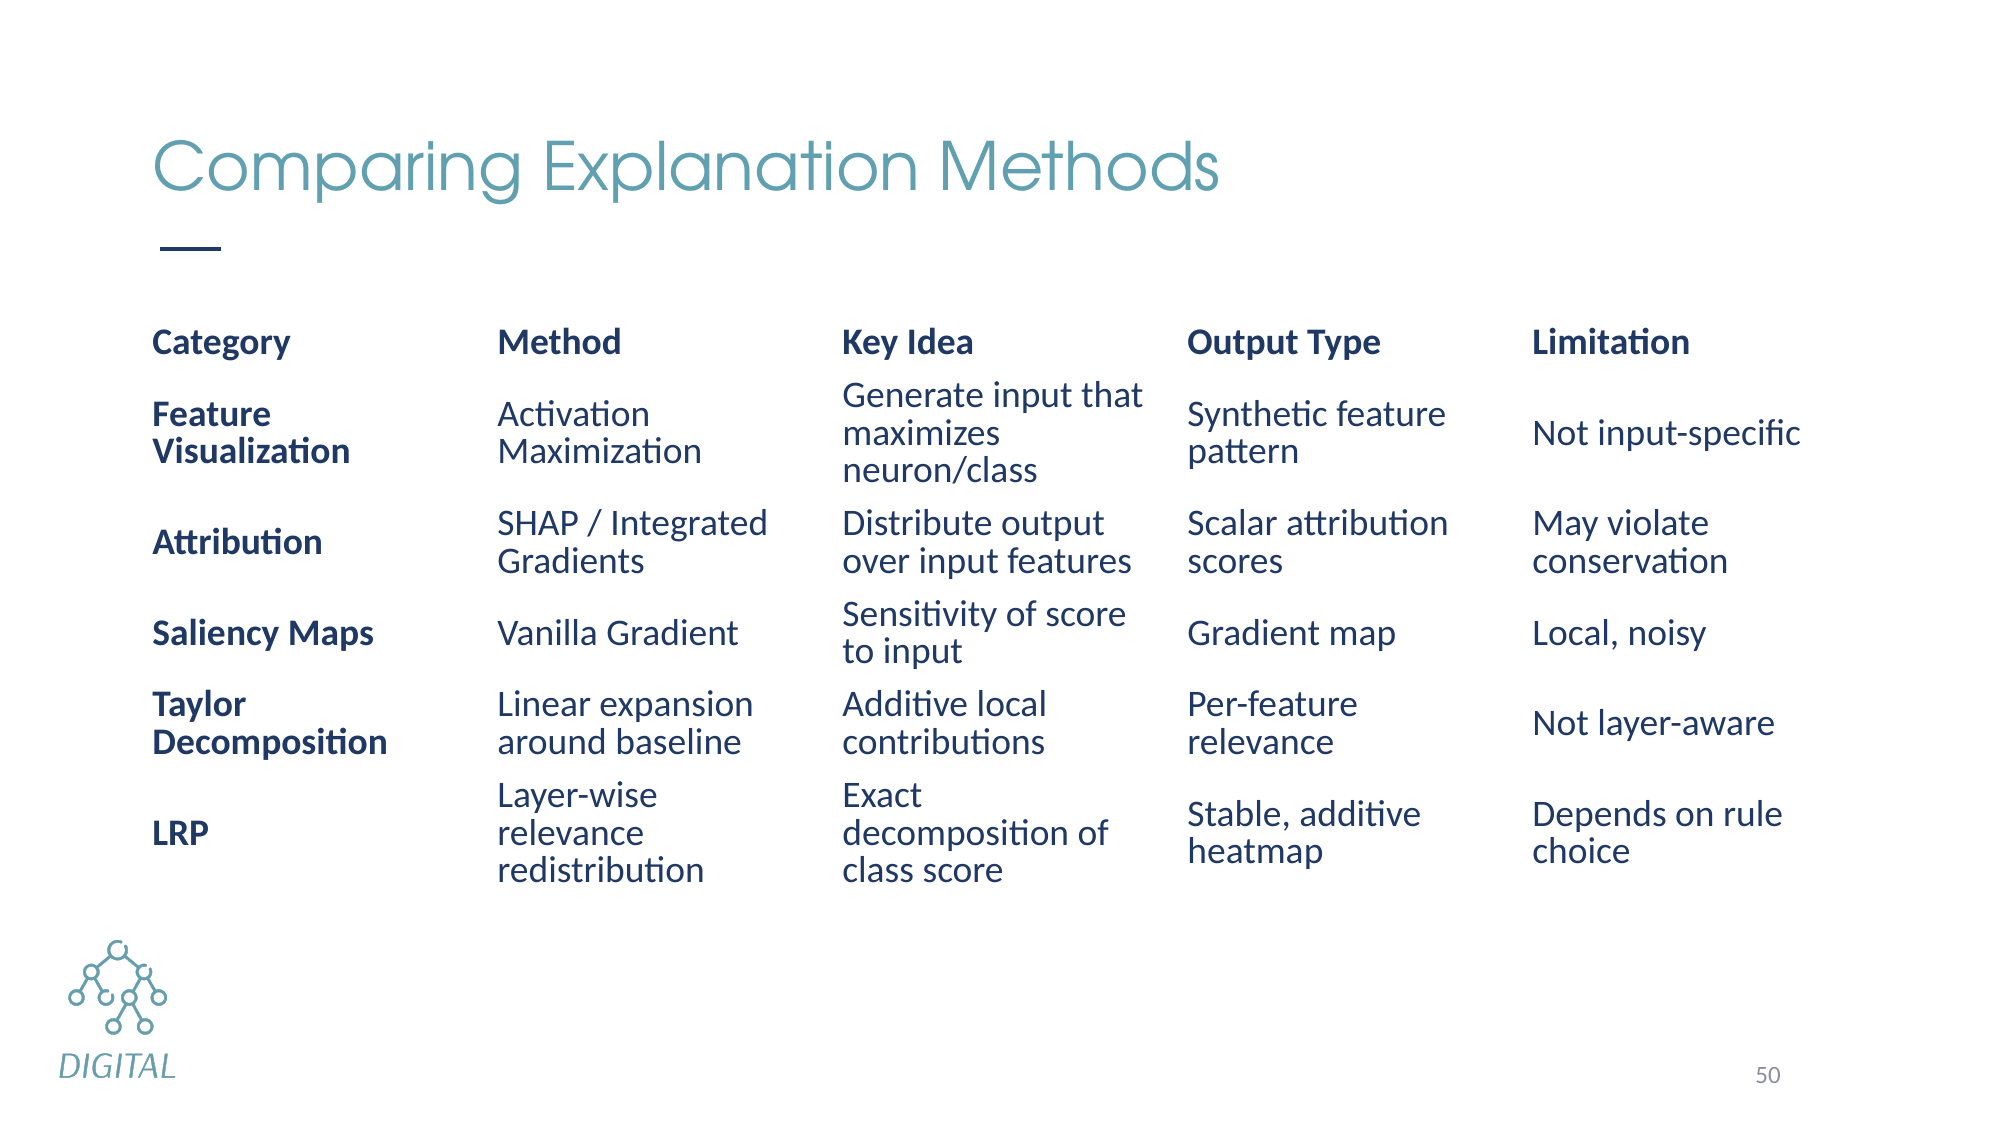

# Comparing Explanation Methods
| Category | Method | Key Idea | Output Type | Limitation |
| --- | --- | --- | --- | --- |
| Feature Visualization | Activation Maximization | Generate input that maximizes neuron/class | Synthetic feature pattern | Not input-specific |
| Attribution | SHAP / Integrated Gradients | Distribute output over input features | Scalar attribution scores | May violate conservation |
| Saliency Maps | Vanilla Gradient | Sensitivity of score to input | Gradient map | Local, noisy |
| Taylor Decomposition | Linear expansion around baseline | Additive local contributions | Per-feature relevance | Not layer-aware |
| LRP | Layer-wise relevance redistribution | Exact decomposition of class score | Stable, additive heatmap | Depends on rule choice |
50